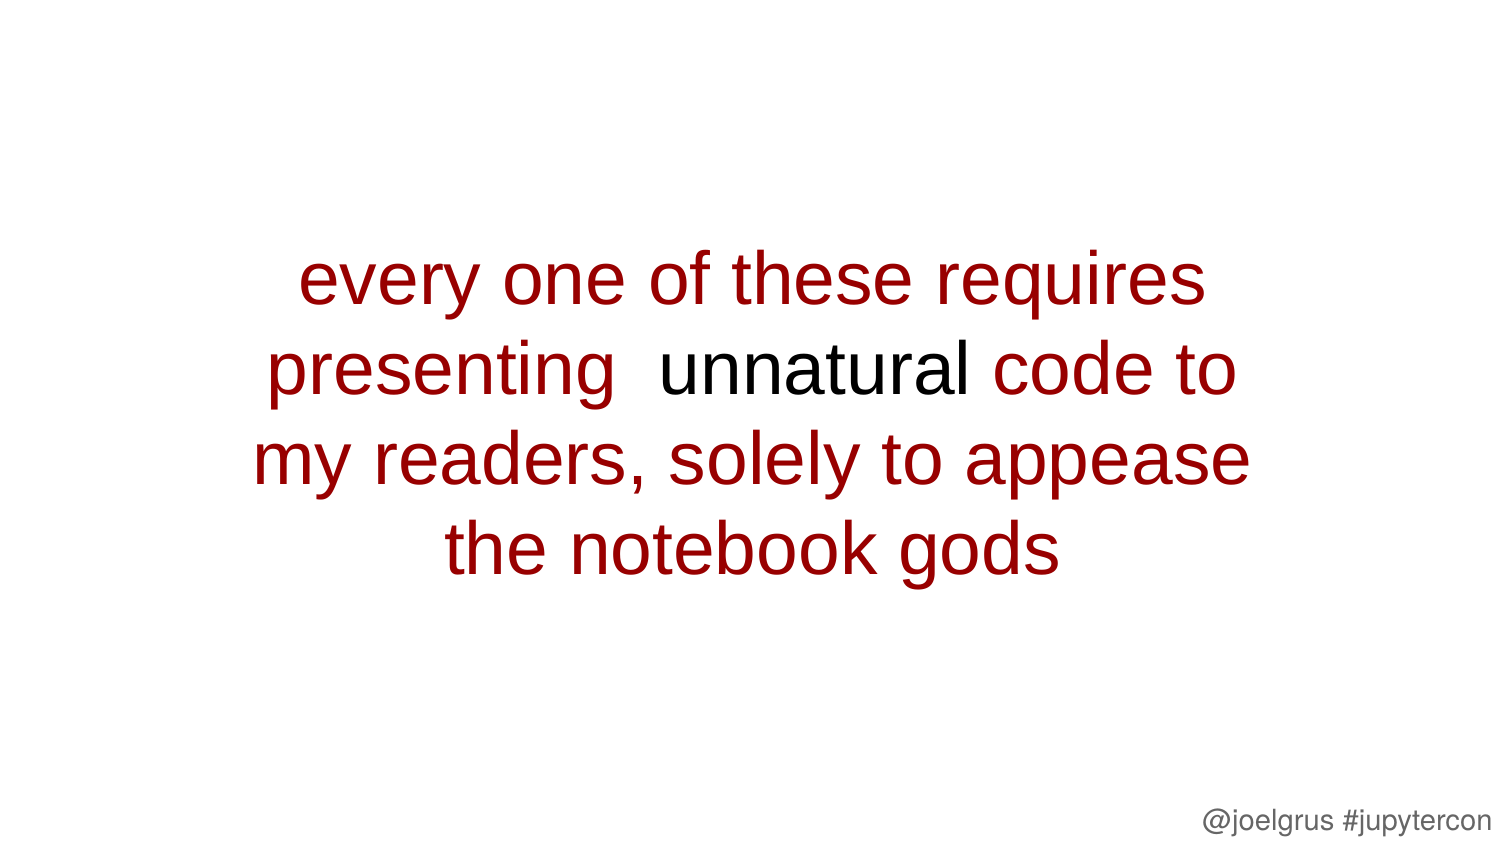

# every one of these requires presenting  unnatural code to my readers, solely to appease the notebook gods
@joelgrus #jupytercon